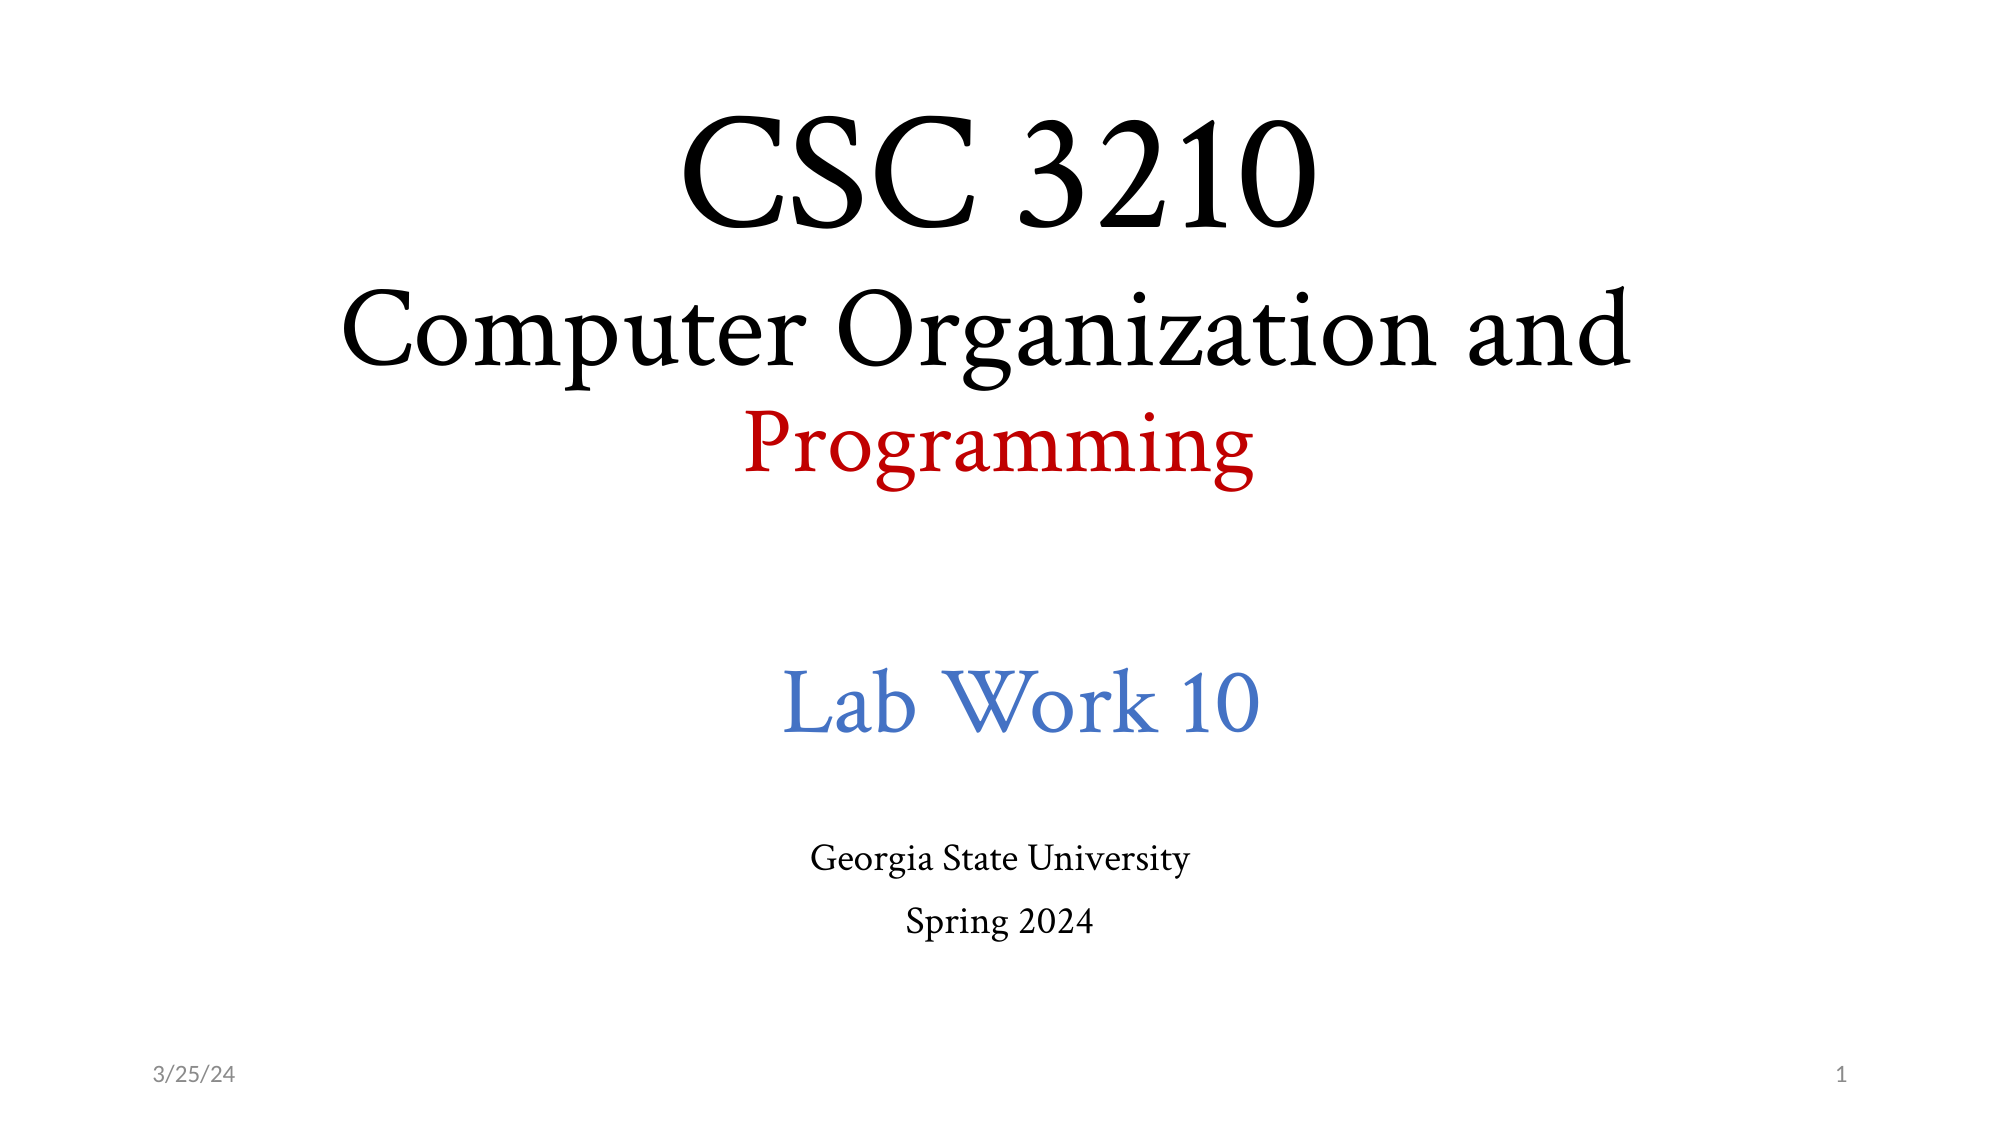

# CSC 3210 Computer Organization and Programming
Lab Work 10

Georgia State University
Spring 2024
3/25/24
1